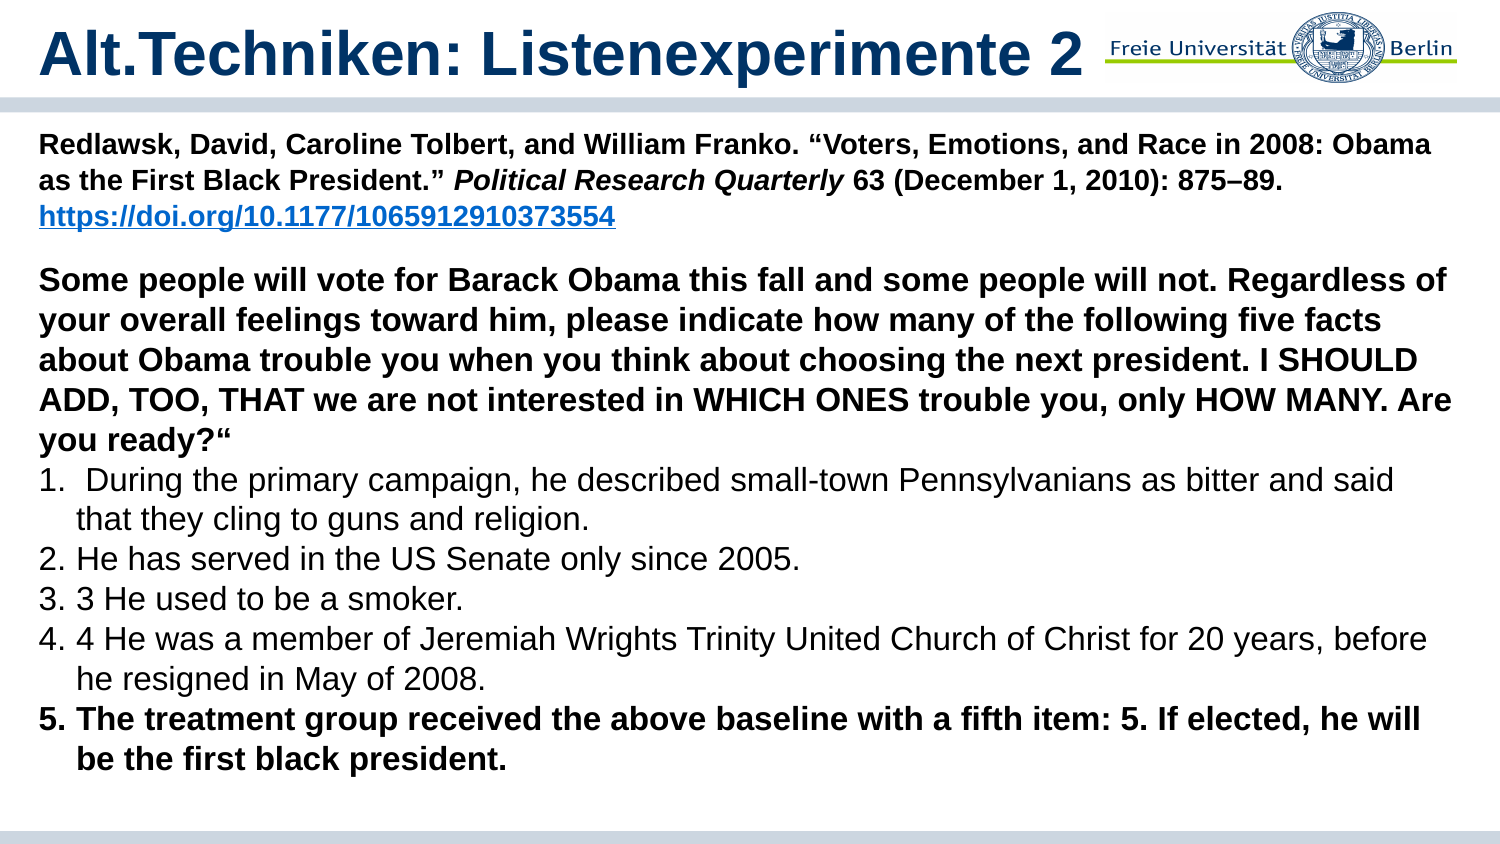

# Alt.Techniken: Listenexperimente 2
Redlawsk, David, Caroline Tolbert, and William Franko. “Voters, Emotions, and Race in 2008: Obama as the First Black President.” Political Research Quarterly 63 (December 1, 2010): 875–89. https://doi.org/10.1177/1065912910373554

Some people will vote for Barack Obama this fall and some people will not. Regardless of your overall feelings toward him, please indicate how many of the following five facts about Obama trouble you when you think about choosing the next president. I SHOULD ADD, TOO, THAT we are not interested in WHICH ONES trouble you, only HOW MANY. Are you ready?“
 During the primary campaign, he described small-town Pennsylvanians as bitter and said that they cling to guns and religion.
He has served in the US Senate only since 2005.
3 He used to be a smoker.
4 He was a member of Jeremiah Wrights Trinity United Church of Christ for 20 years, before he resigned in May of 2008.
The treatment group received the above baseline with a fifth item: 5. If elected, he will be the first black president.